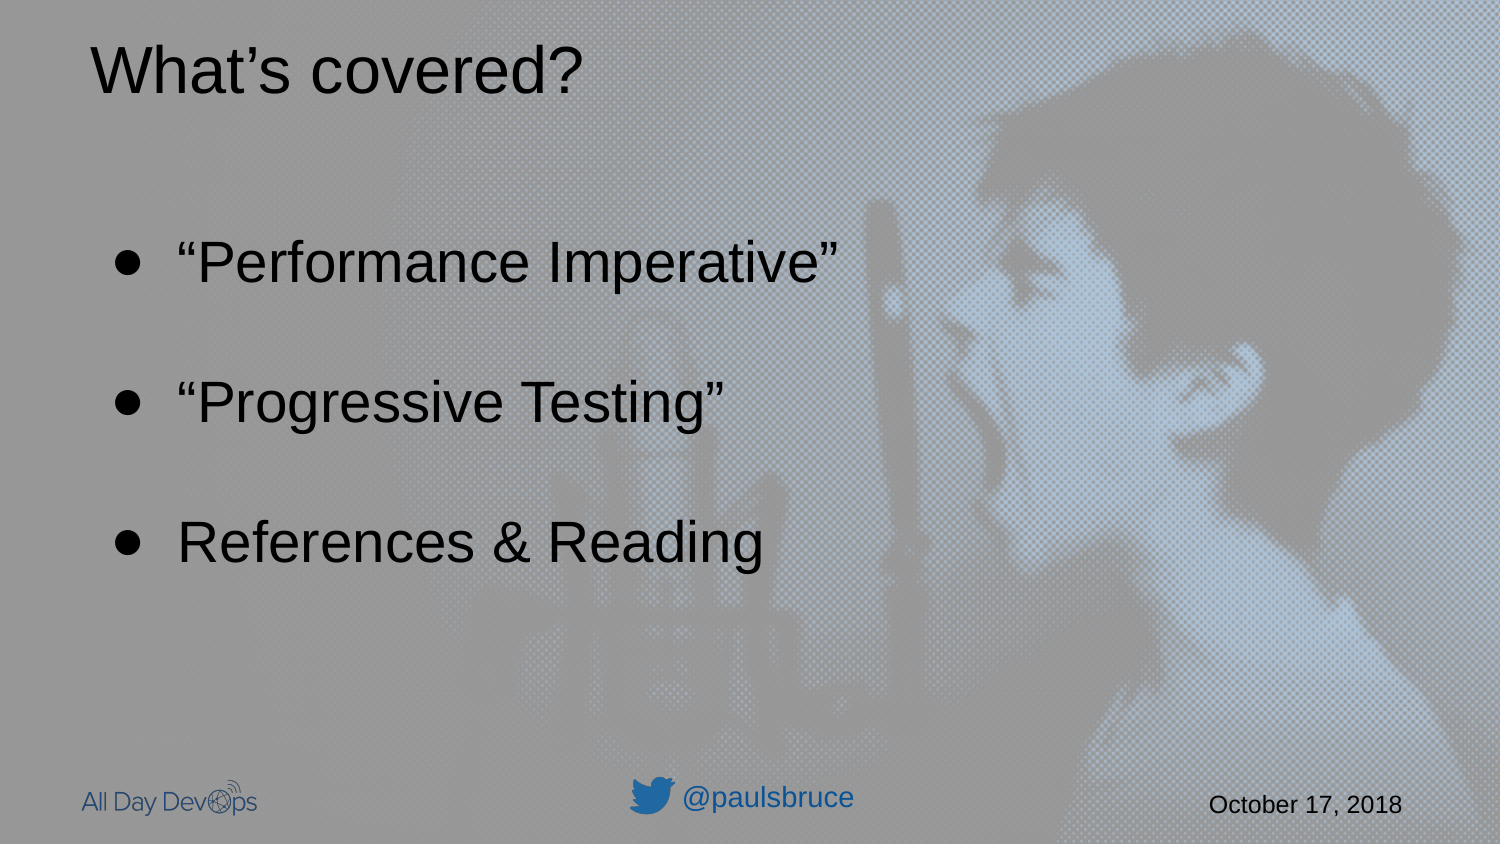

What’s covered?
“Performance Imperative”
“Progressive Testing”
References & Reading